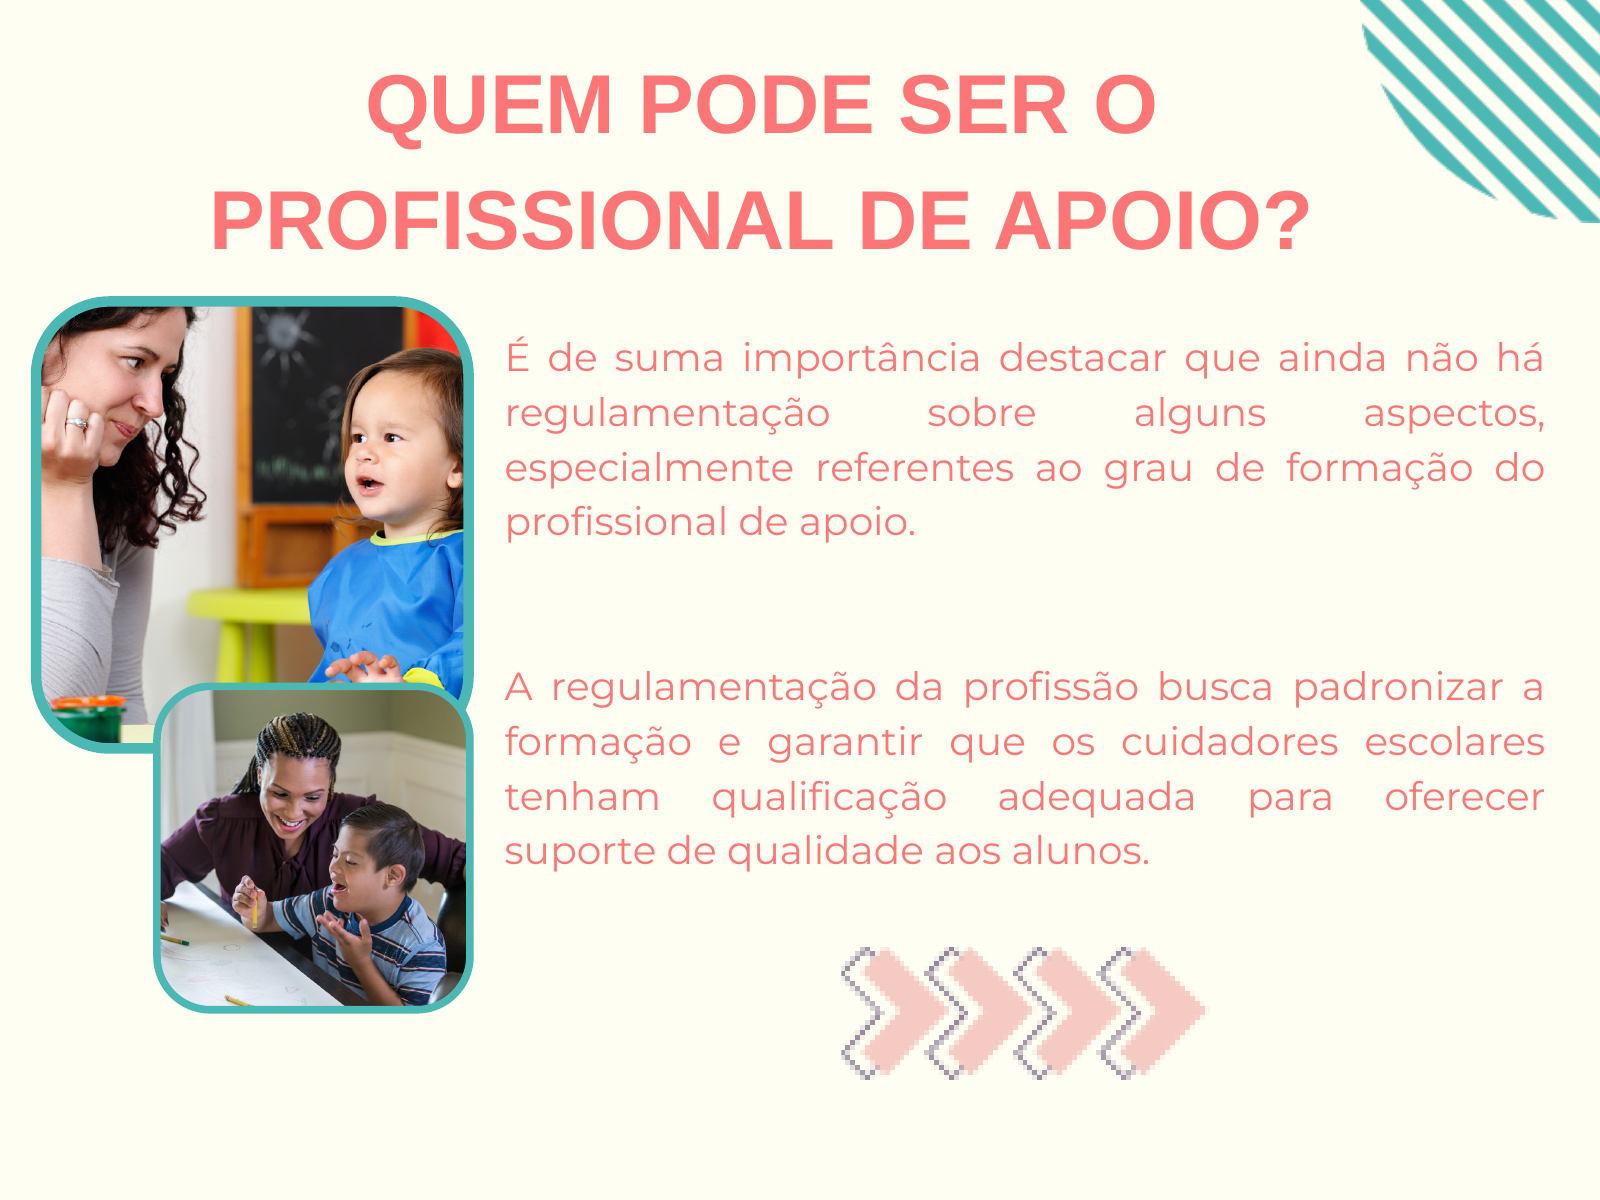

QUEM PODE SER O PROFISSIONAL DE APOIO?

É de suma importância destacar que ainda não há regulamentação sobre alguns aspectos, especialmente referentes ao grau de formação do profissional de apoio.

A regulamentação da profissão busca padronizar a formação e garantir que os cuidadores escolares tenham qualificação adequada para oferecer suporte de qualidade aos alunos.